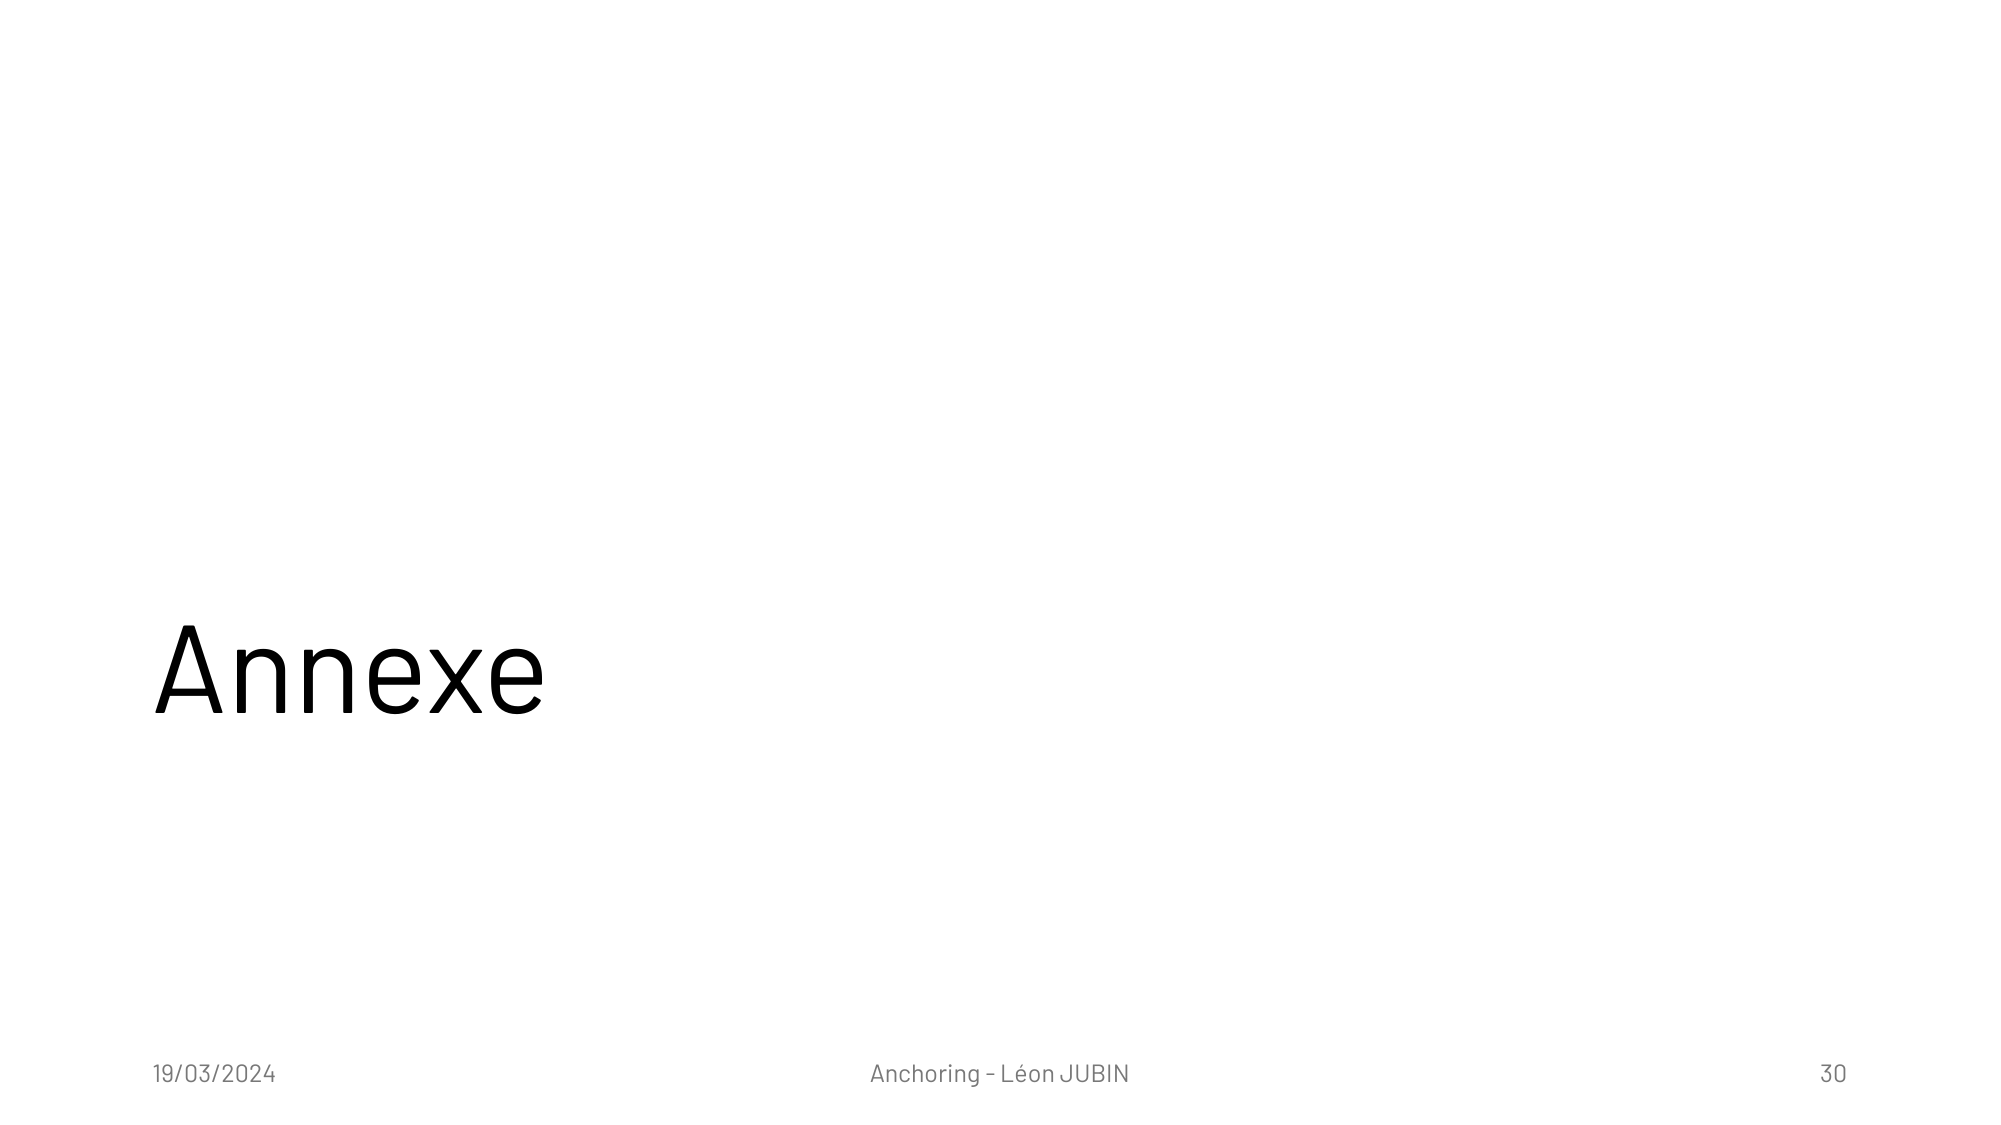

# Annexe

19/03/2024
Anchoring - Léon JUBIN
30